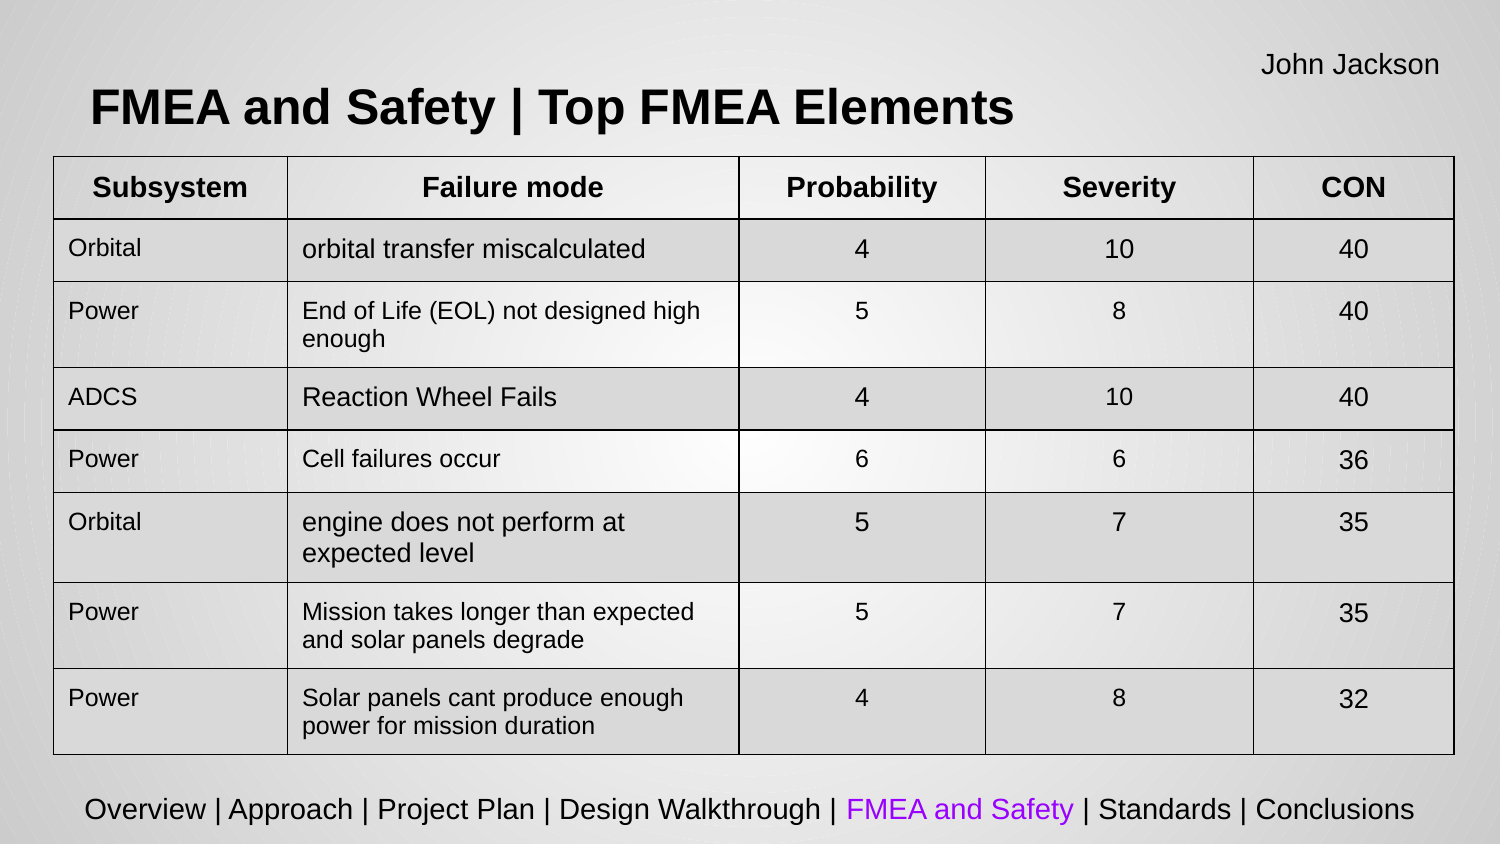

John Jackson
# FMEA and Safety | Top FMEA Elements
| Subsystem | Failure mode | Probability | Severity | CON |
| --- | --- | --- | --- | --- |
| Orbital | orbital transfer miscalculated | 4 | 10 | 40 |
| Power | End of Life (EOL) not designed high enough | 5 | 8 | 40 |
| ADCS | Reaction Wheel Fails | 4 | 10 | 40 |
| Power | Cell failures occur | 6 | 6 | 36 |
| Orbital | engine does not perform at expected level | 5 | 7 | 35 |
| Power | Mission takes longer than expected and solar panels degrade | 5 | 7 | 35 |
| Power | Solar panels cant produce enough power for mission duration | 4 | 8 | 32 |
Overview | Approach | Project Plan | Design Walkthrough | FMEA and Safety | Standards | Conclusions